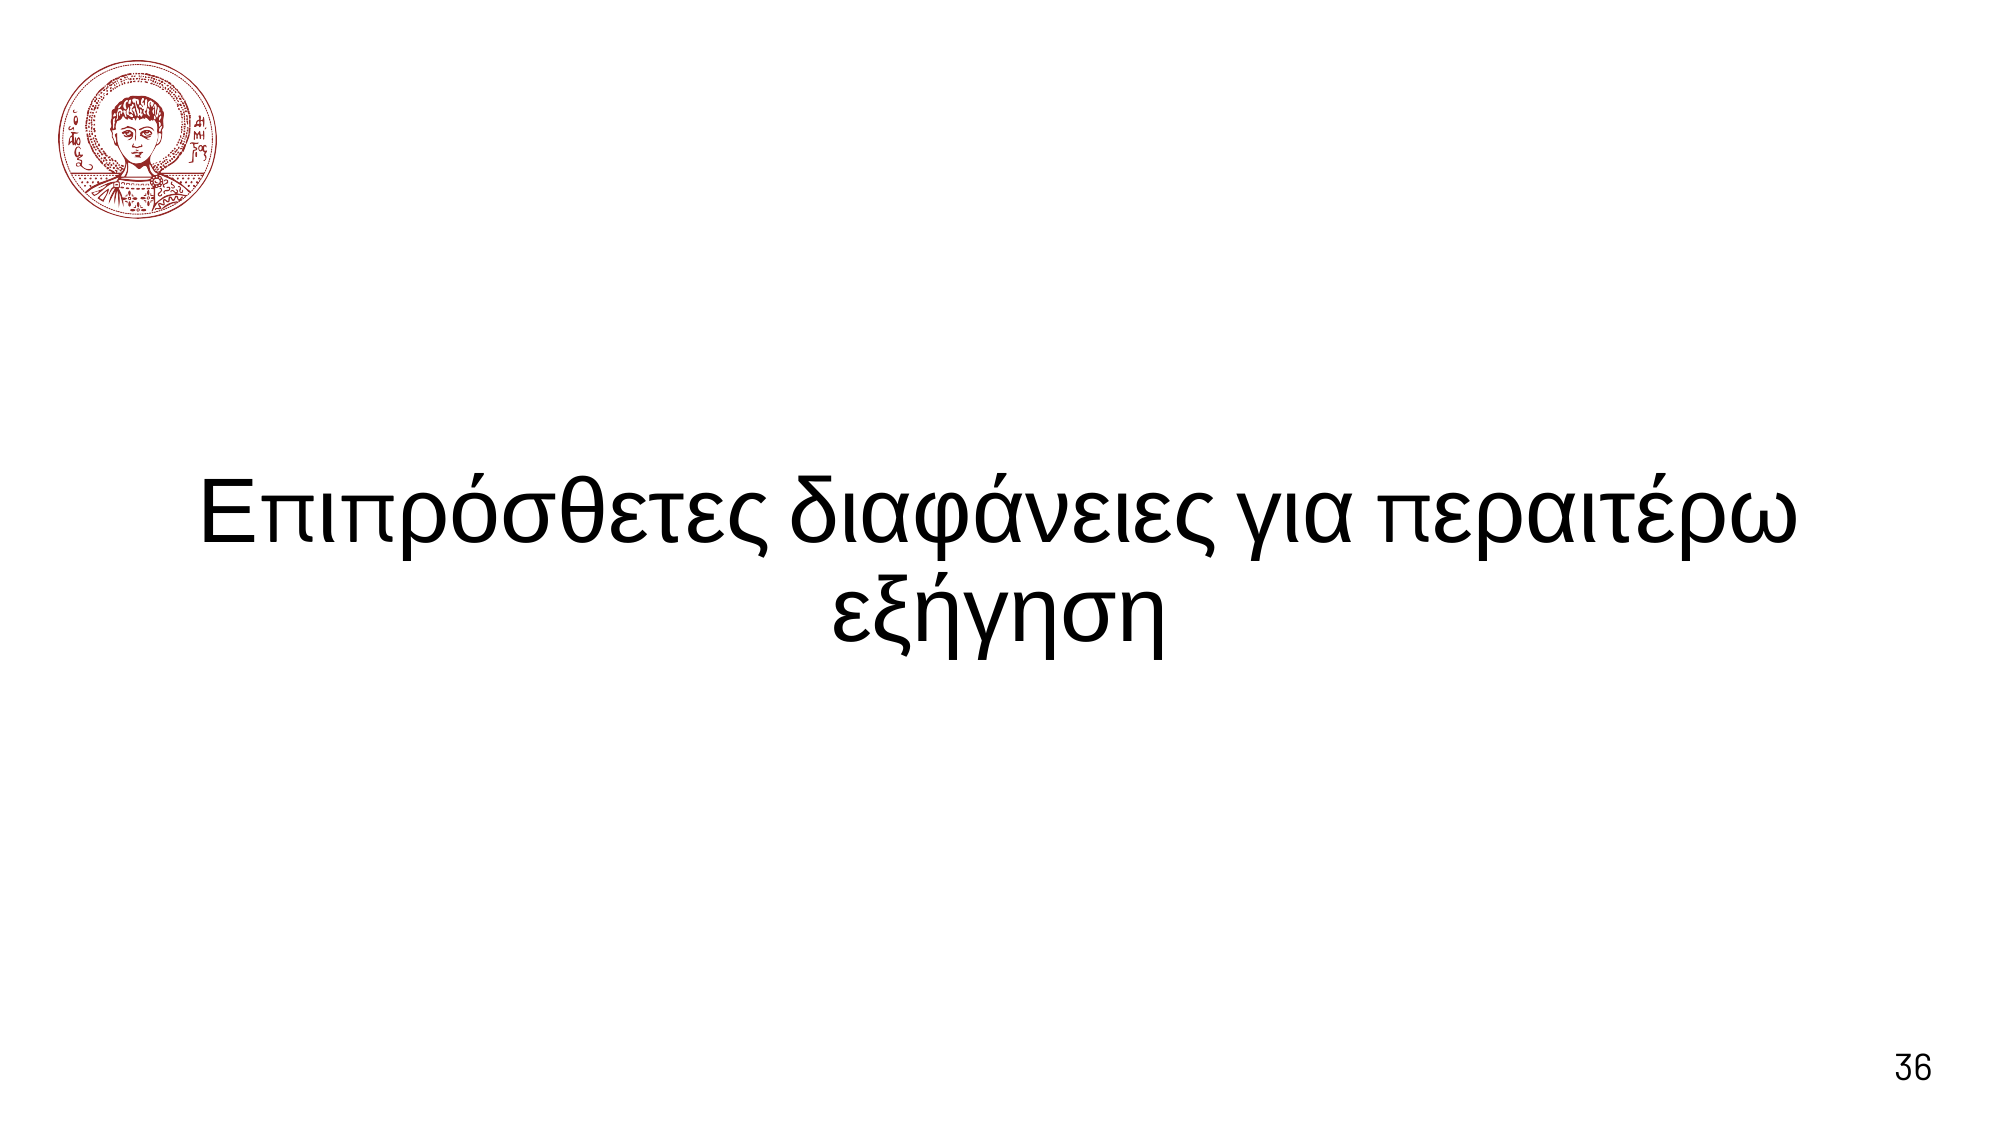

# Επιπρόσθετες διαφάνειες για περαιτέρω εξήγηση
36